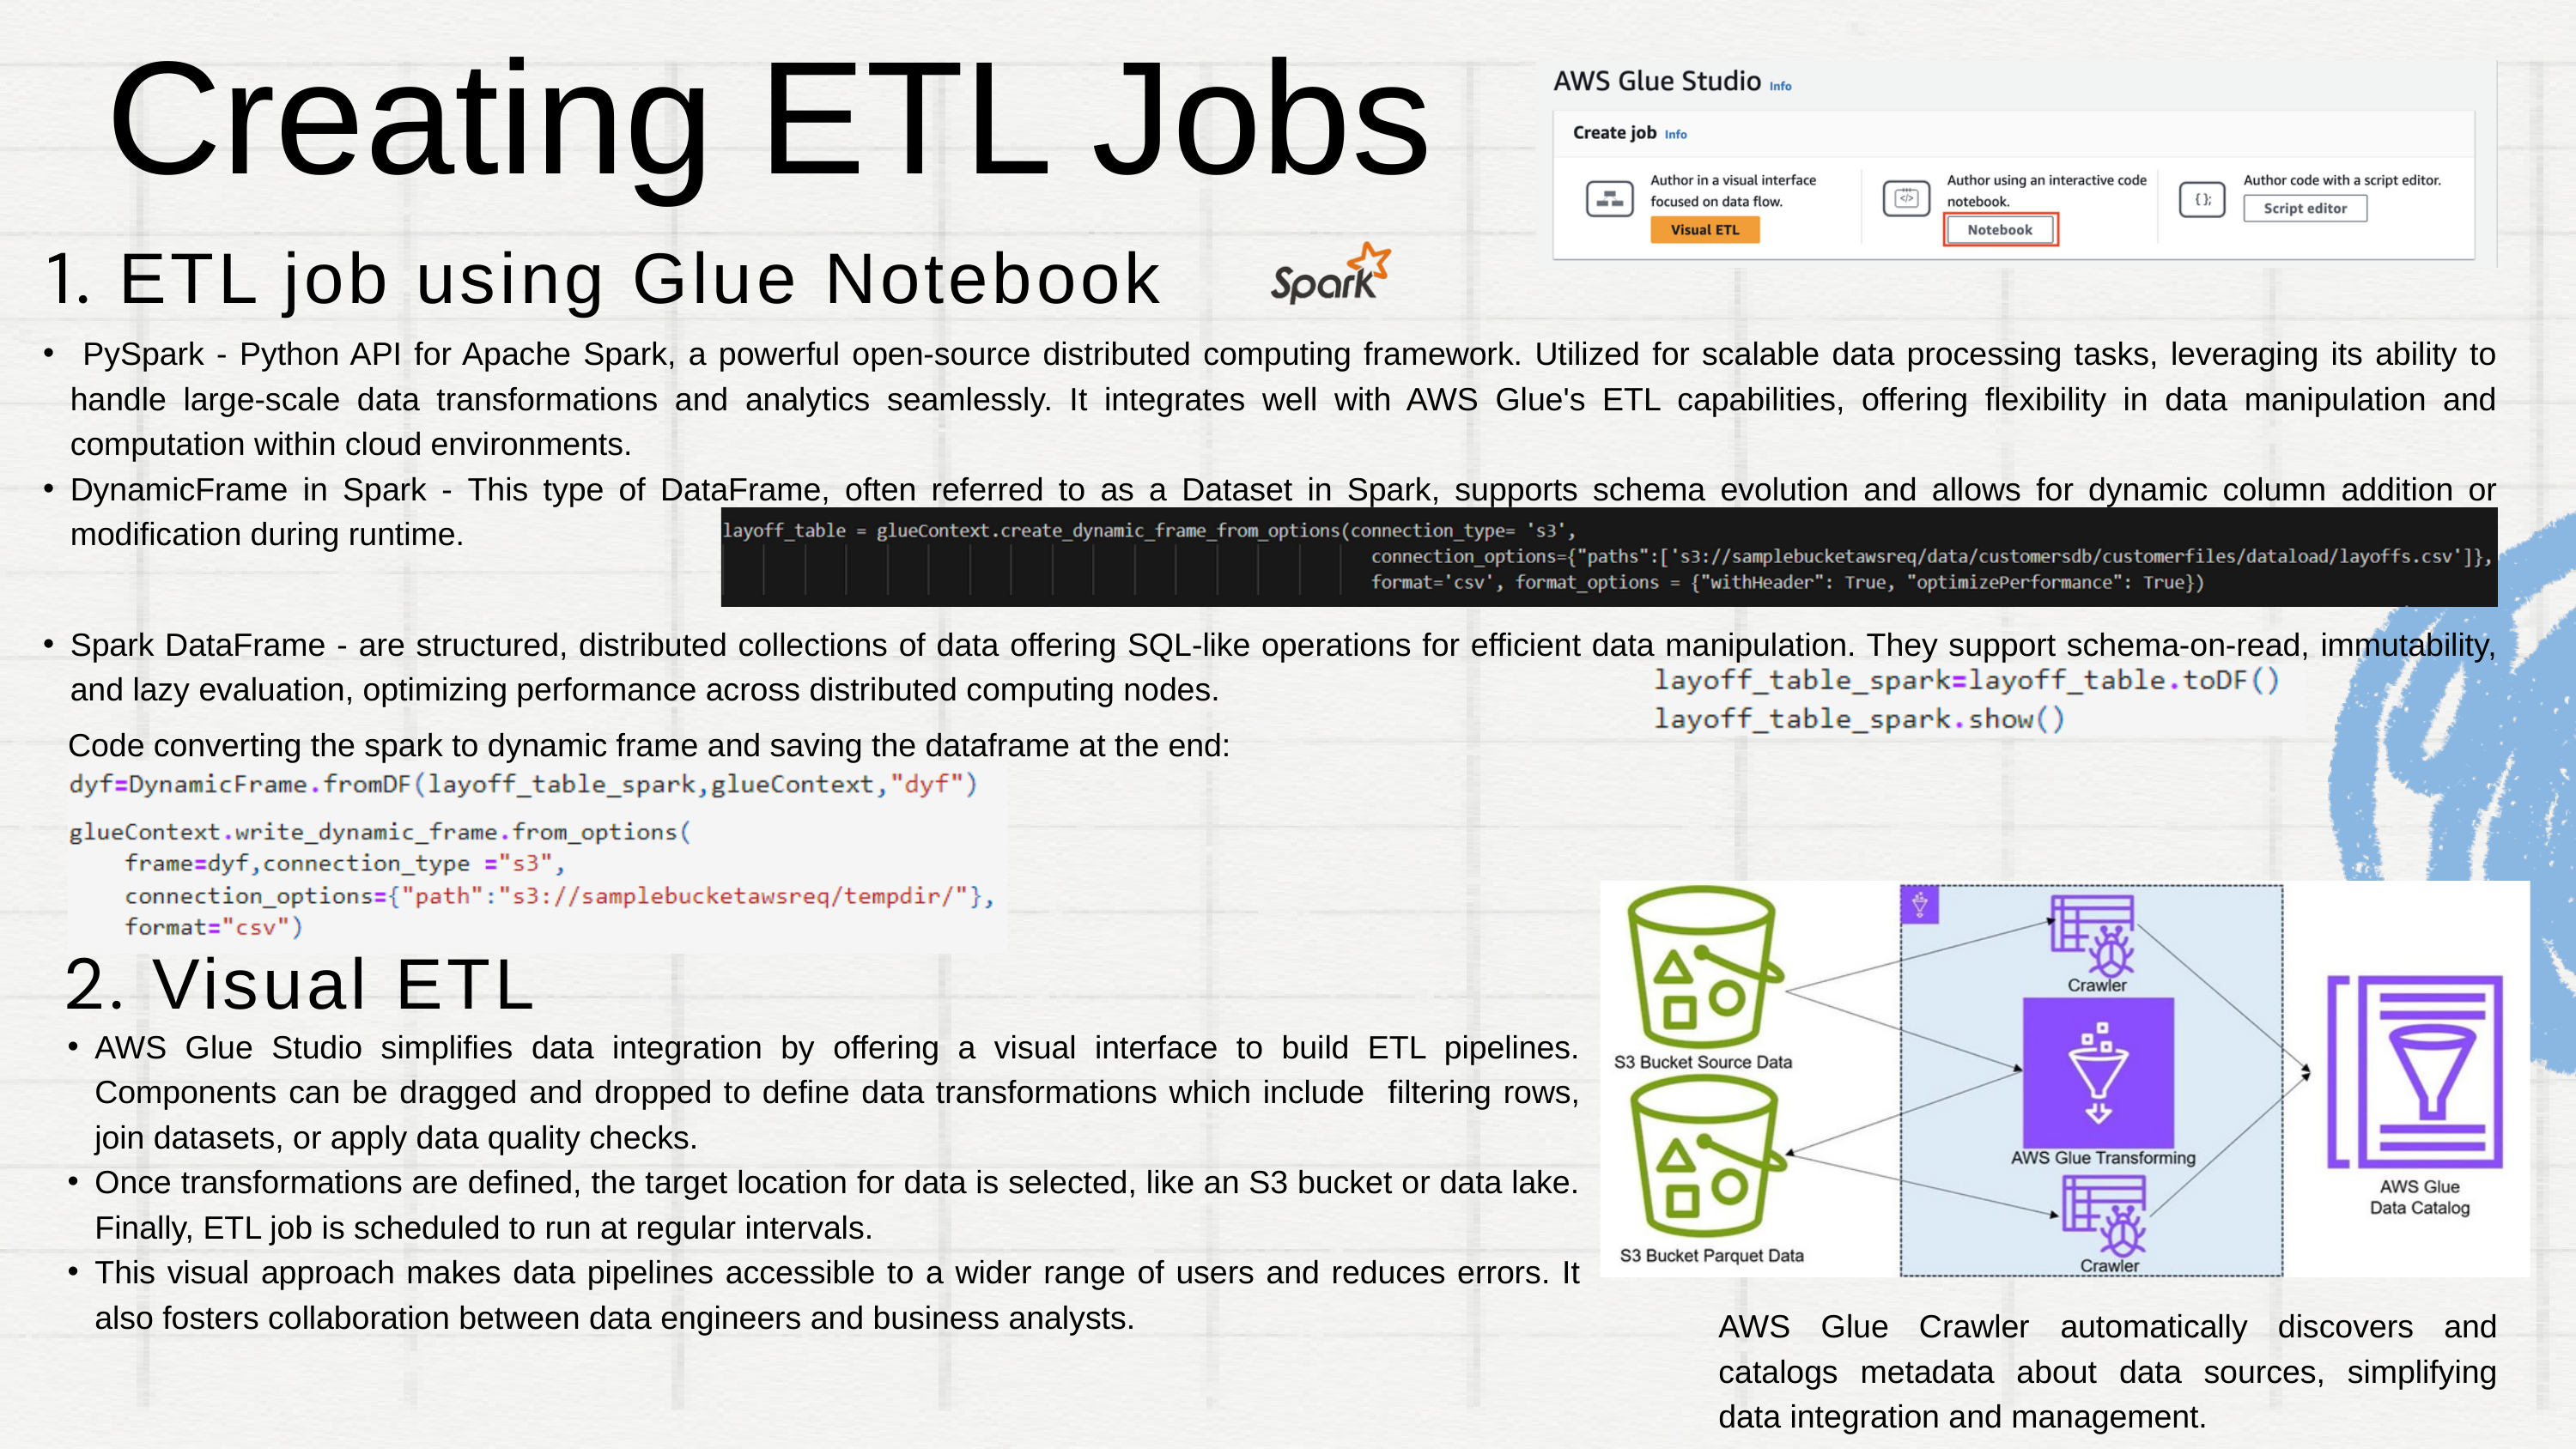

Creating ETL Jobs

  1. ETL job using Glue Notebook

 PySpark - Python API for Apache Spark, a powerful open-source distributed computing framework. Utilized for scalable data processing tasks, leveraging its ability to handle large-scale data transformations and analytics seamlessly. It integrates well with AWS Glue's ETL capabilities, offering flexibility in data manipulation and computation within cloud environments.
DynamicFrame in Spark - This type of DataFrame, often referred to as a Dataset in Spark, supports schema evolution and allows for dynamic column addition or modification during runtime.

Spark DataFrame - are structured, distributed collections of data offering SQL-like operations for efficient data manipulation. They support schema-on-read, immutability, and lazy evaluation, optimizing performance across distributed computing nodes.

Code converting the spark to dynamic frame and saving the dataframe at the end:

  2. Visual ETL
AWS Glue Studio simplifies data integration by offering a visual interface to build ETL pipelines. Components can be dragged and dropped to define data transformations which include  filtering rows, join datasets, or apply data quality checks.
Once transformations are defined, the target location for data is selected, like an S3 bucket or data lake. Finally, ETL job is scheduled to run at regular intervals.
This visual approach makes data pipelines accessible to a wider range of users and reduces errors. It also fosters collaboration between data engineers and business analysts.
AWS Glue Crawler automatically discovers and catalogs metadata about data sources, simplifying data integration and management.